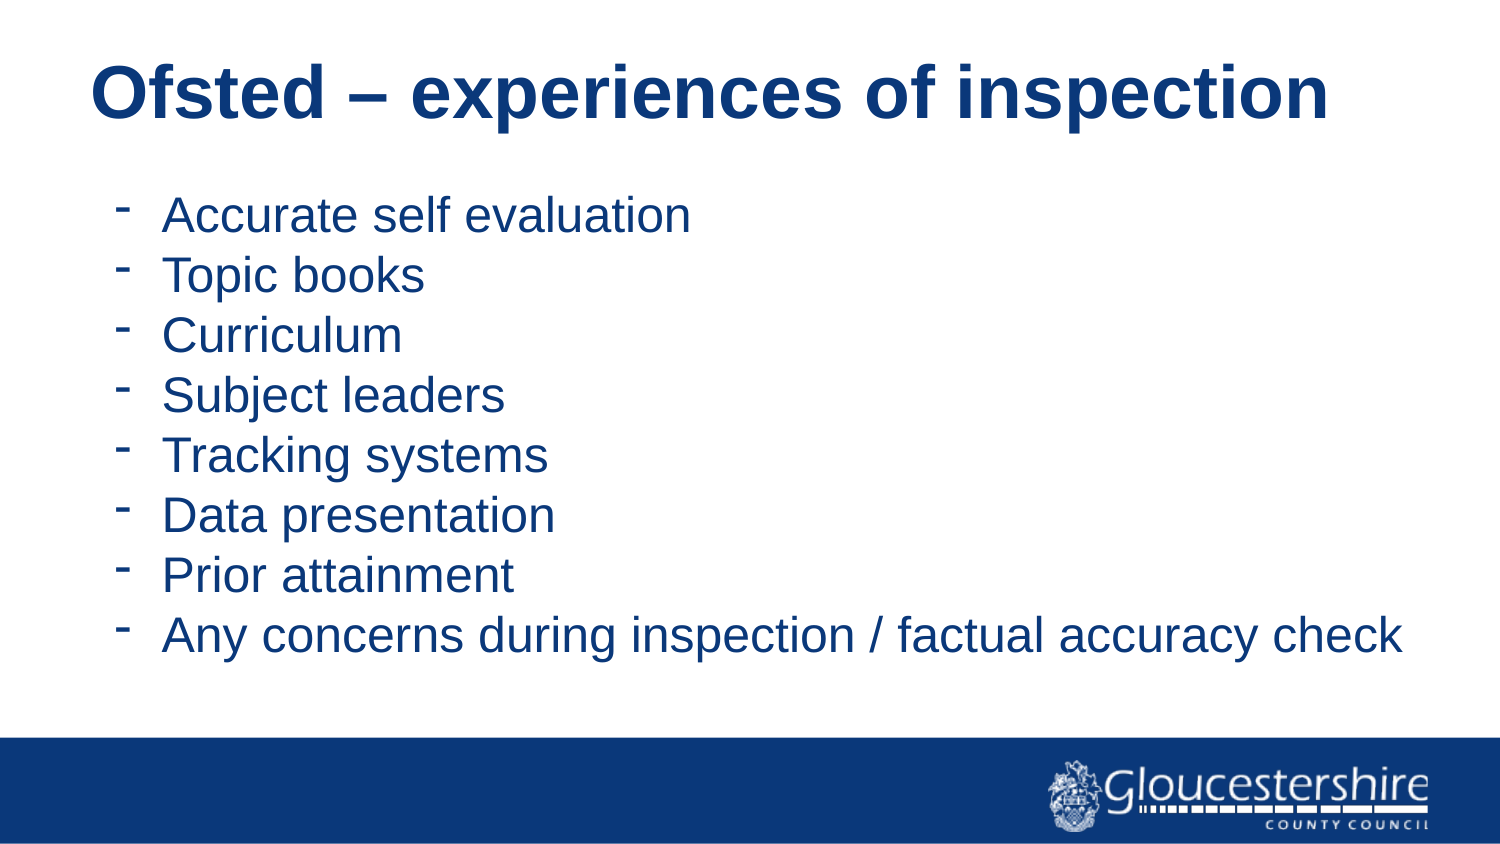

# Ofsted – experiences of inspection
Accurate self evaluation
Topic books
Curriculum
Subject leaders
Tracking systems
Data presentation
Prior attainment
Any concerns during inspection / factual accuracy check